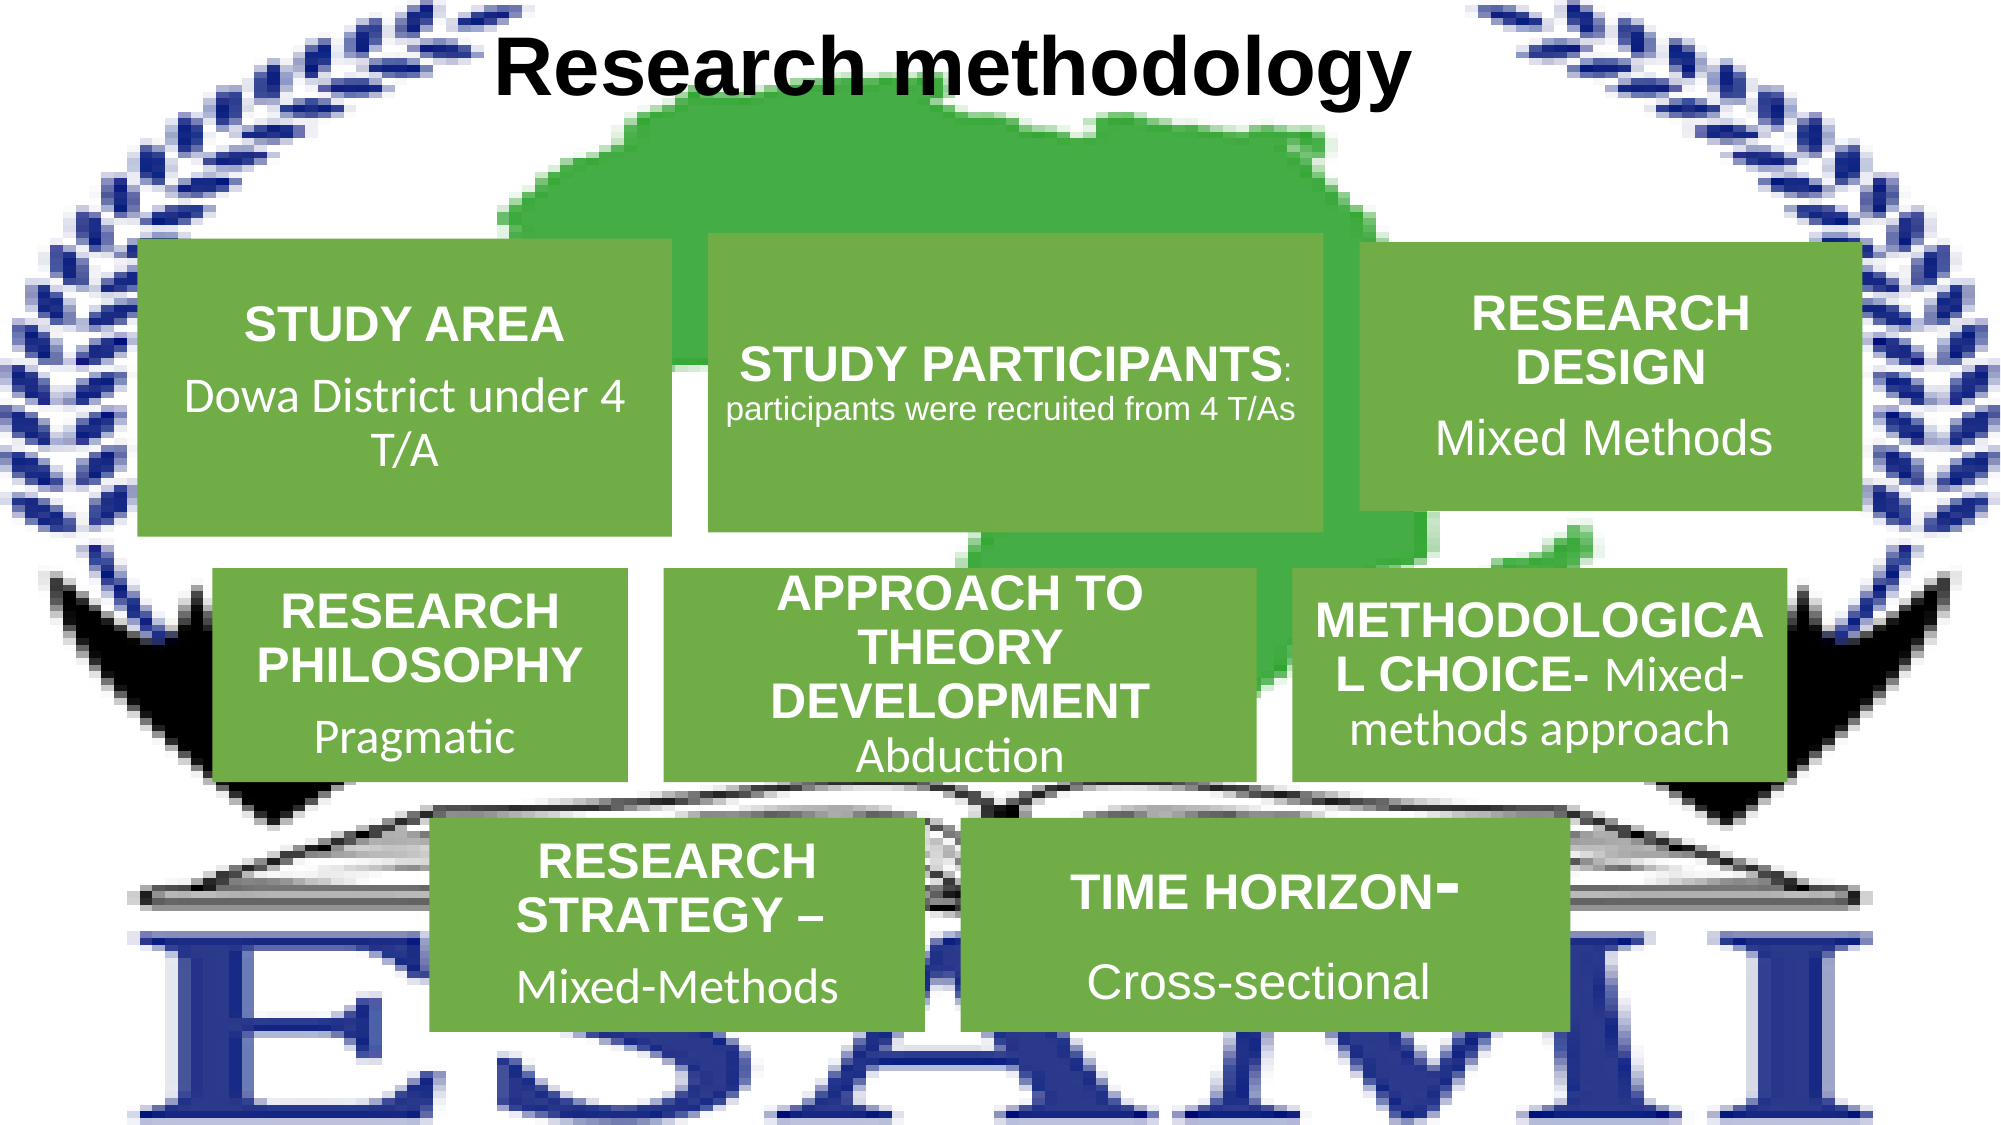

# Research methodology
STUDY AREA
Dowa District under 4 T/A
STUDY PARTICIPANTS: participants were recruited from 4 T/As
RESEARCH DESIGN
Mixed Methods
RESEARCH PHILOSOPHY
Pragmatic
APPROACH TO THEORY DEVELOPMENT Abduction
METHODOLOGICAL CHOICE- Mixed-methods approach
RESEARCH STRATEGY –
Mixed-Methods
TIME HORIZON-
Cross-sectional